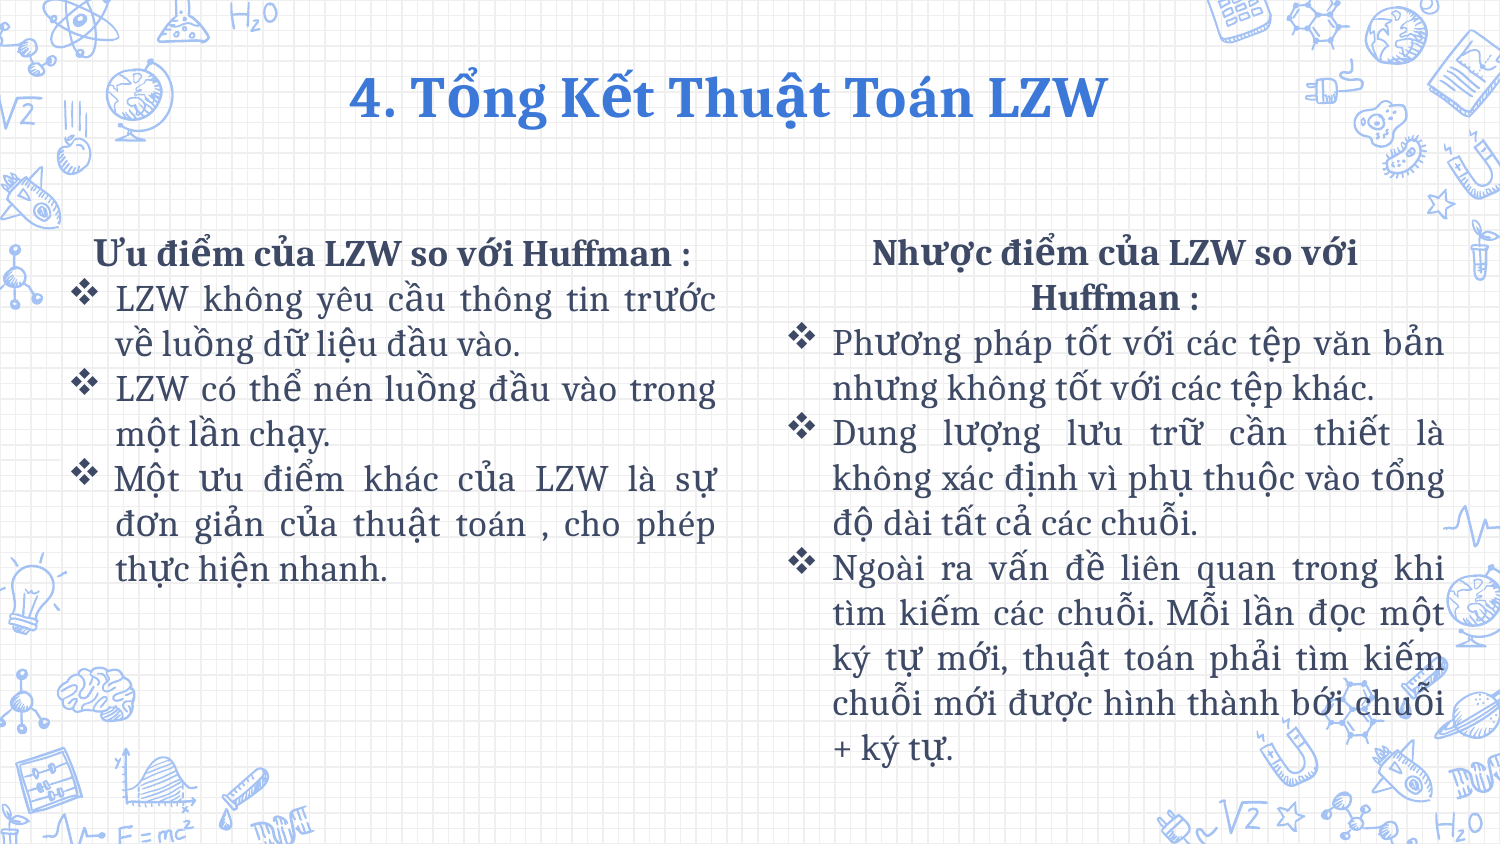

4. Tổng Kết Thuật Toán LZW
Nhược điểm của LZW so với Huffman :
Phương pháp tốt với các tệp văn bản nhưng không tốt với các tệp khác.
Dung lượng lưu trữ cần thiết là không xác định vì phụ thuộc vào tổng độ dài tất cả các chuỗi.
Ngoài ra vấn đề liên quan trong khi tìm kiếm các chuỗi. Mỗi lần đọc một ký tự mới, thuật toán phải tìm kiếm chuỗi mới được hình thành bới chuỗi + ký tự.
Ưu điểm của LZW so với Huffman :
LZW không yêu cầu thông tin trước về luồng dữ liệu đầu vào.
LZW có thể nén luồng đầu vào trong một lần chạy.
Một ưu điểm khác của LZW là sự đơn giản của thuật toán , cho phép thực hiện nhanh.